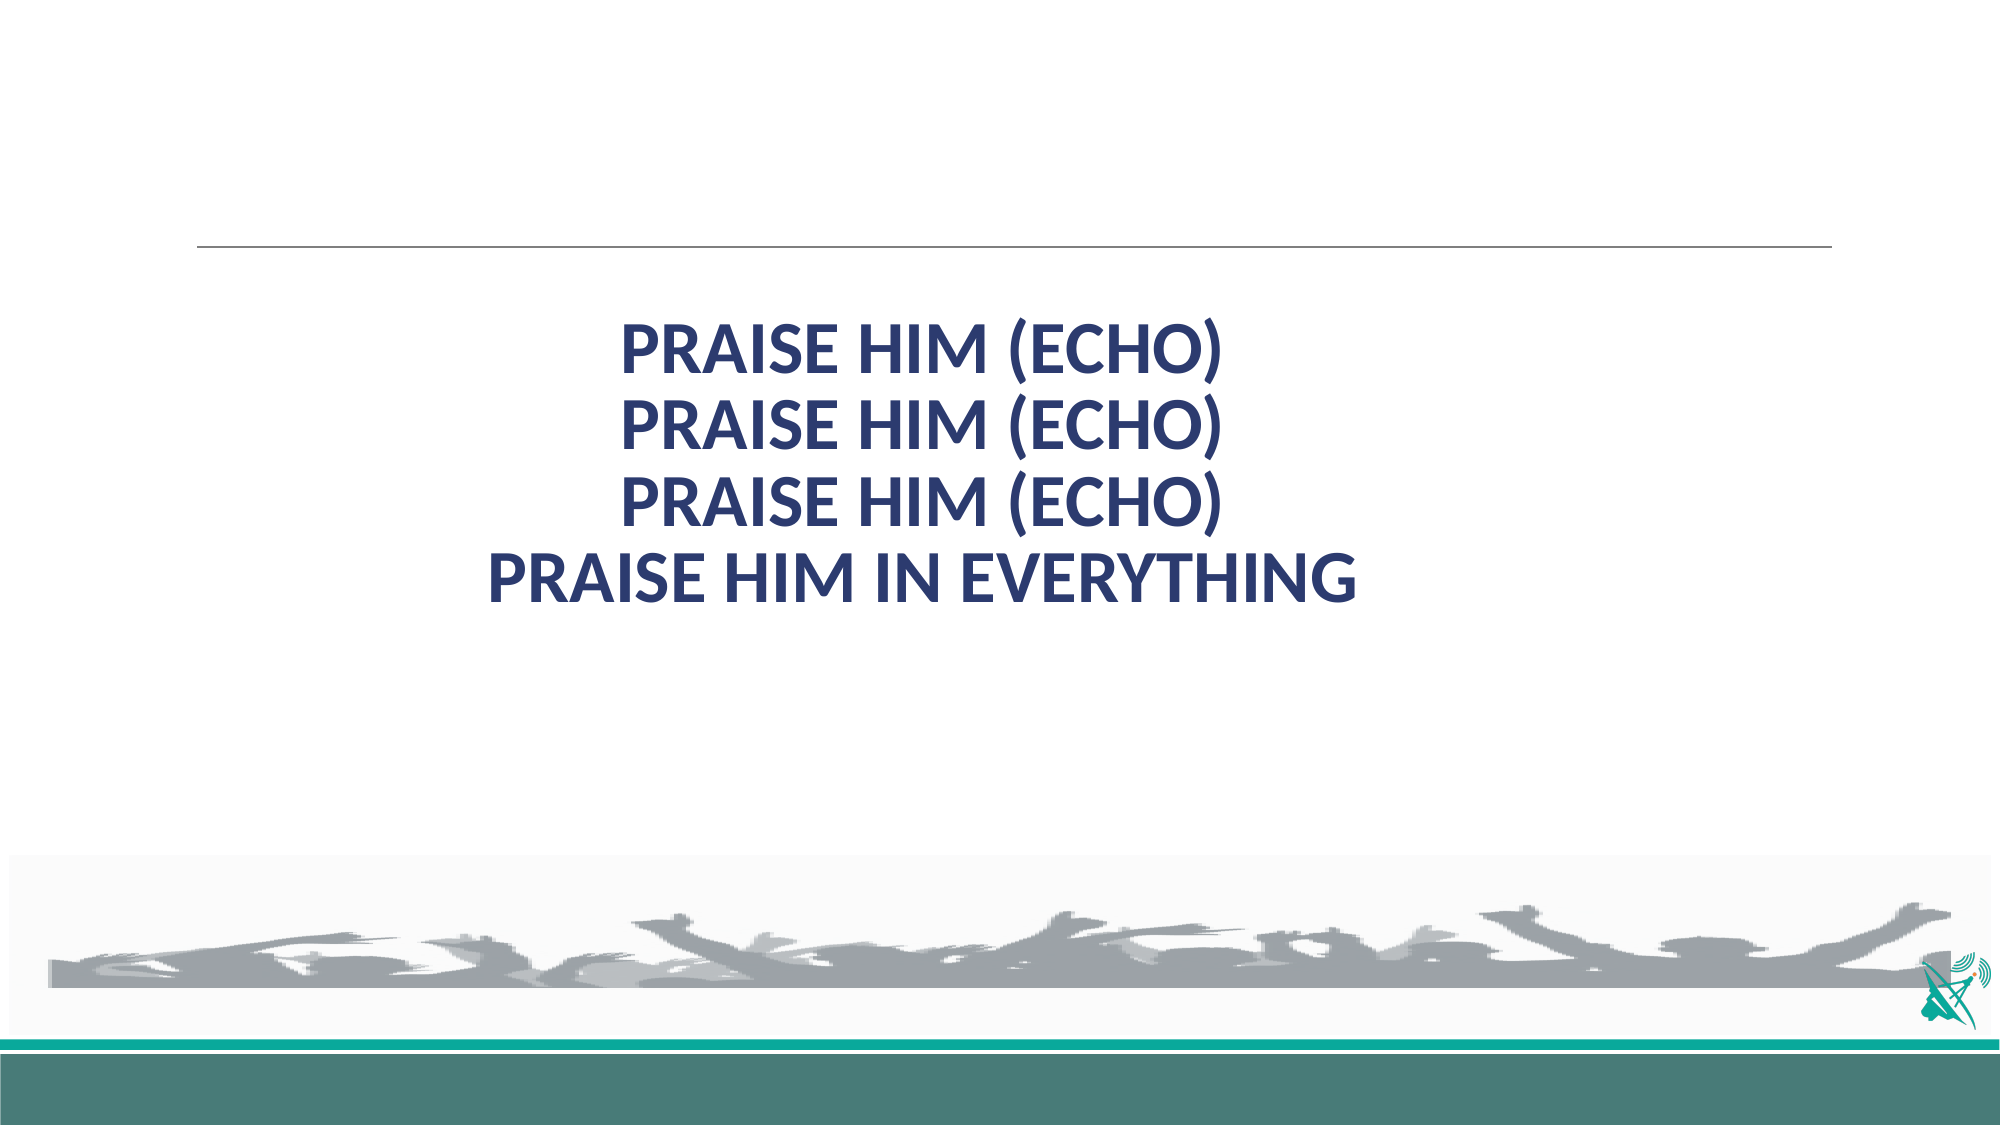

# PRAISE HIM (ECHO) PRAISE HIM (ECHO) PRAISE HIM (ECHO) PRAISE HIM IN EVERYTHING